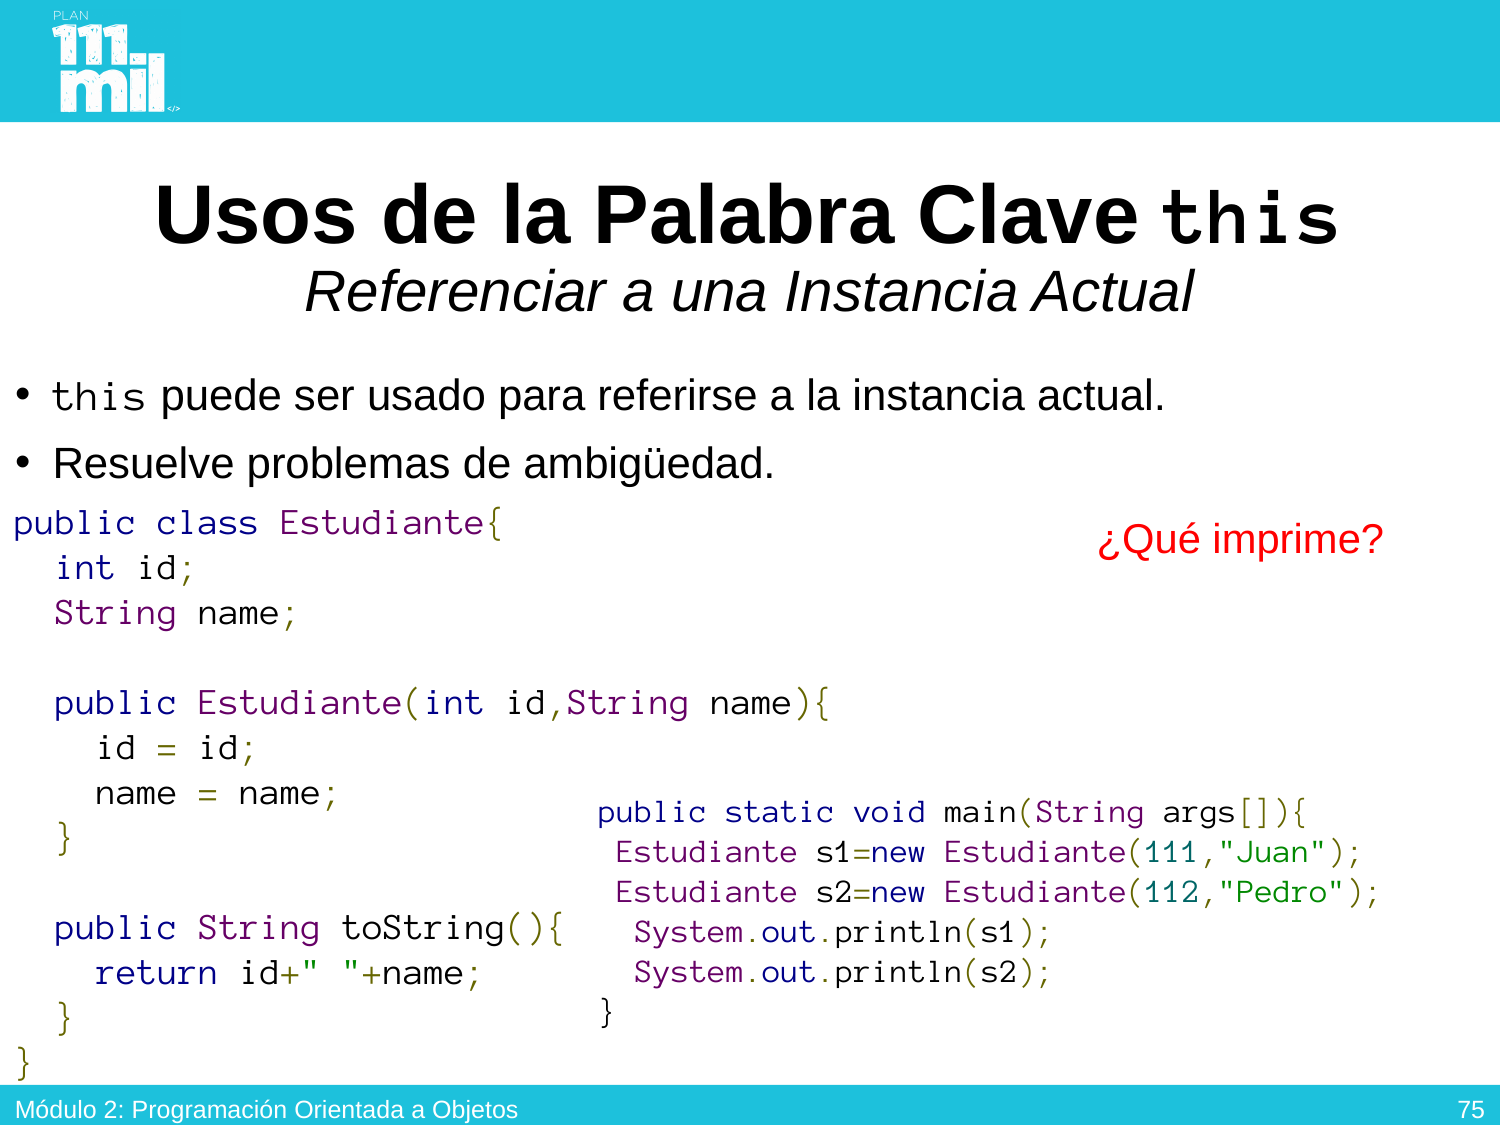

# Usos de la Palabra Clave this Referenciar a una Instancia Actual
this puede ser usado para referirse a la instancia actual.
Resuelve problemas de ambigüedad.
public class Estudiante{
  int id;
  String name;

  public Estudiante(int id,String name){
    id = id;
    name = name;
  }

  public String toString(){
    return id+" "+name;
  }
}
¿Qué imprime?
public static void main(String args[]){
 Estudiante s1=new Estudiante(111,"Juan");
 Estudiante s2=new Estudiante(112,"Pedro");
  System.out.println(s1);
  System.out.println(s2);
}
75
Módulo 2: Programación Orientada a Objetos